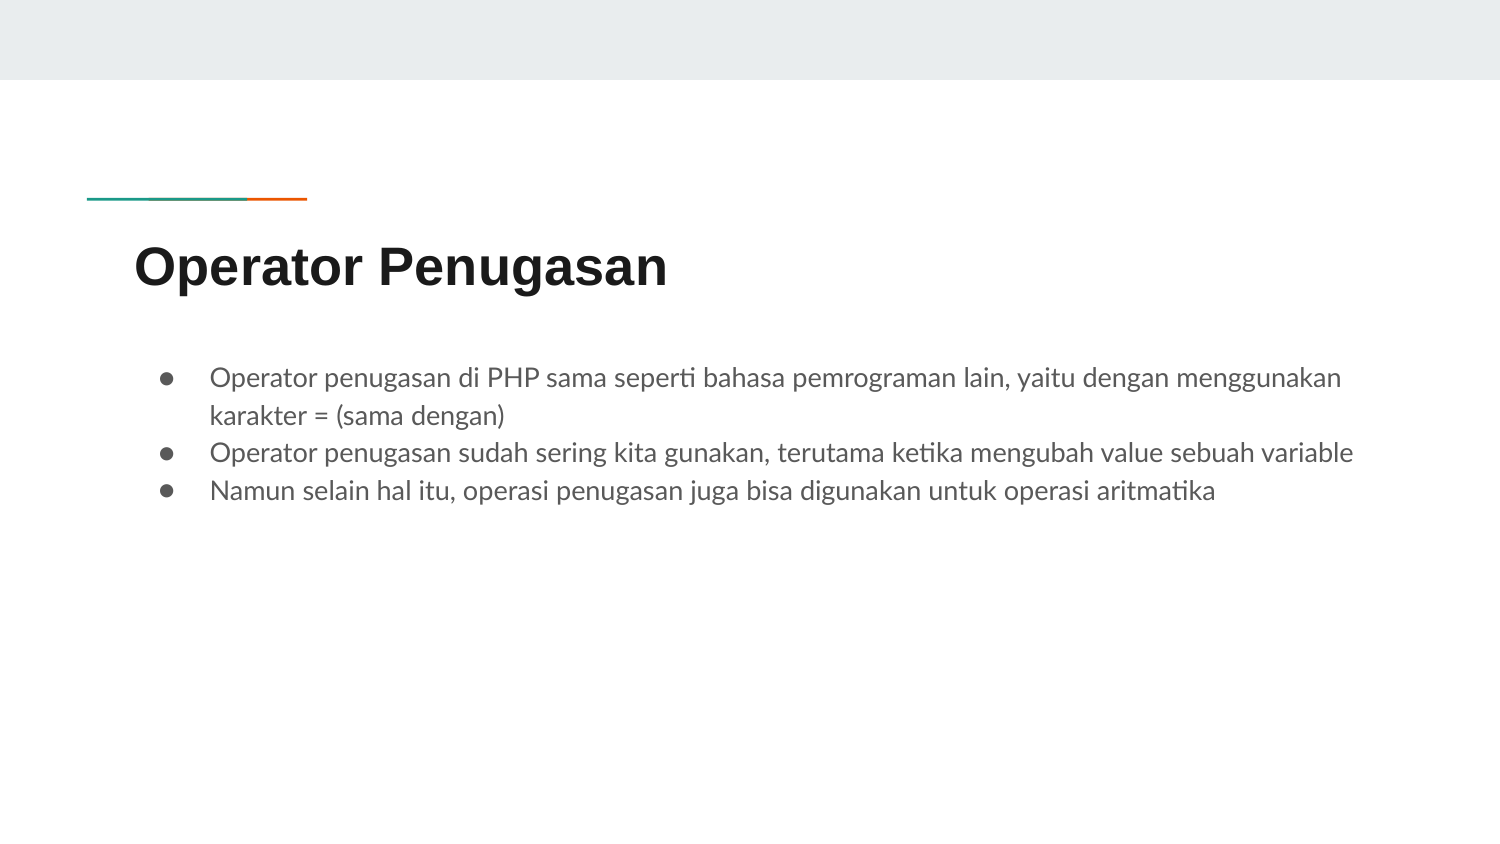

# Operator Penugasan
Operator penugasan di PHP sama seperti bahasa pemrograman lain, yaitu dengan menggunakan karakter = (sama dengan)
Operator penugasan sudah sering kita gunakan, terutama ketika mengubah value sebuah variable
Namun selain hal itu, operasi penugasan juga bisa digunakan untuk operasi aritmatika